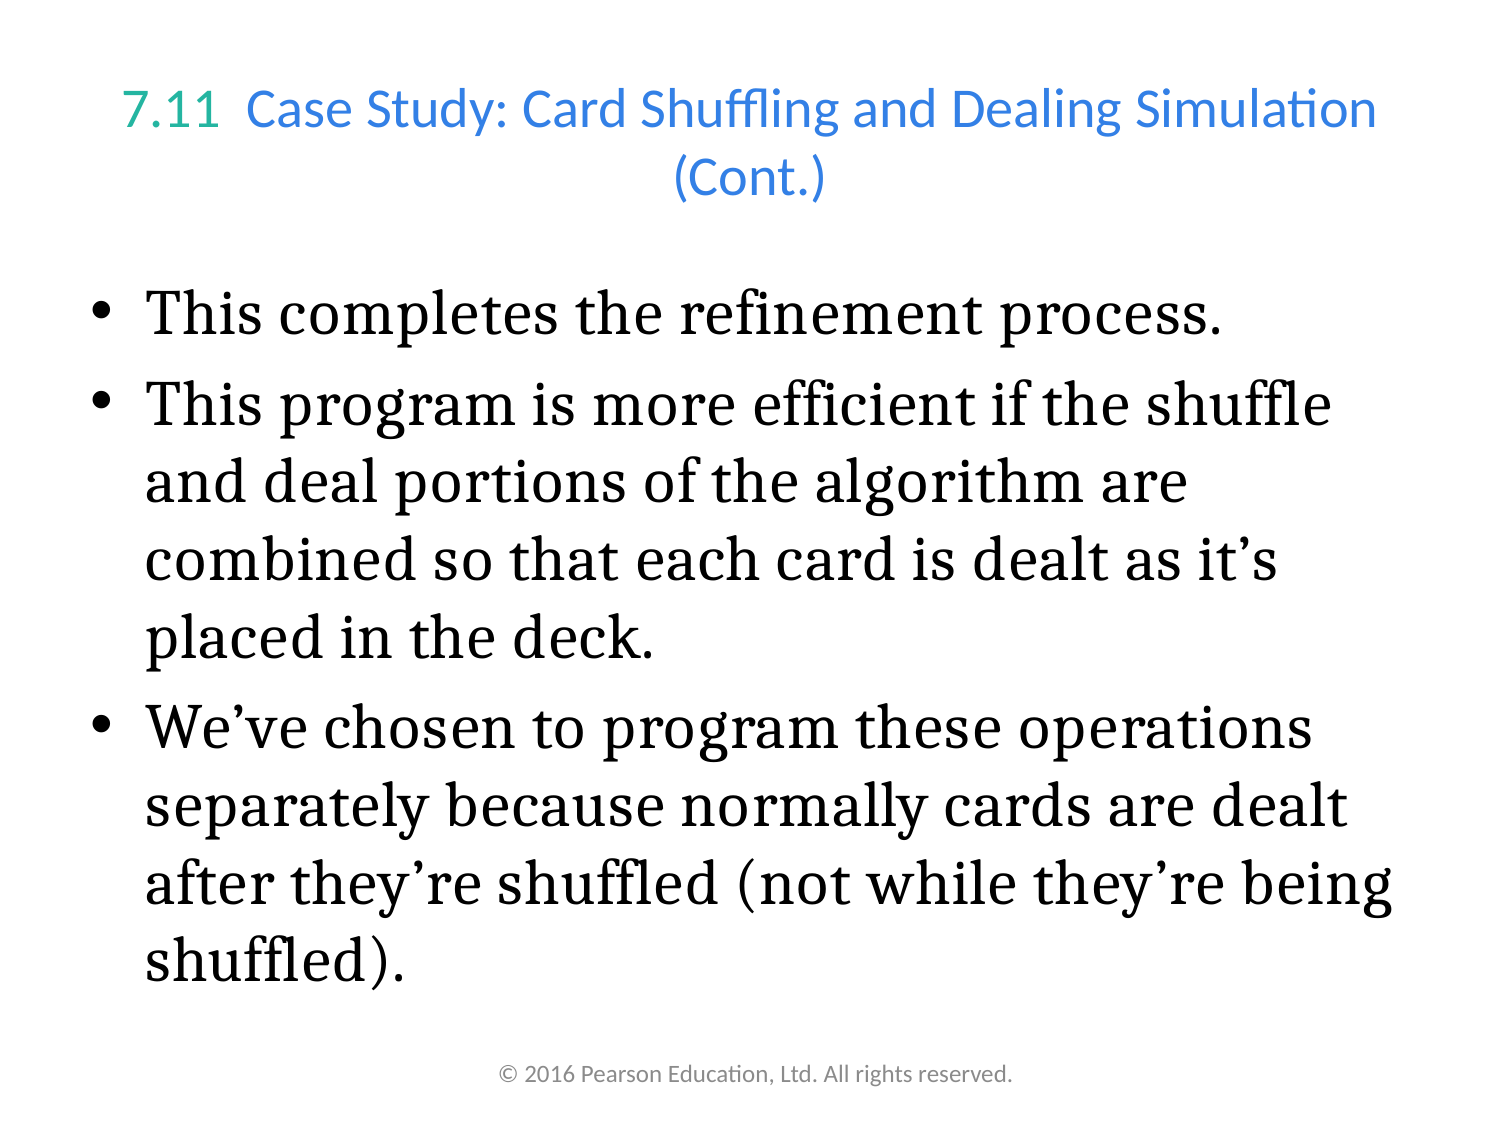

# 7.11  Case Study: Card Shuffling and Dealing Simulation (Cont.)
This completes the refinement process.
This program is more efficient if the shuffle and deal portions of the algorithm are combined so that each card is dealt as it’s placed in the deck.
We’ve chosen to program these operations separately because normally cards are dealt after they’re shuffled (not while they’re being shuffled).
© 2016 Pearson Education, Ltd. All rights reserved.